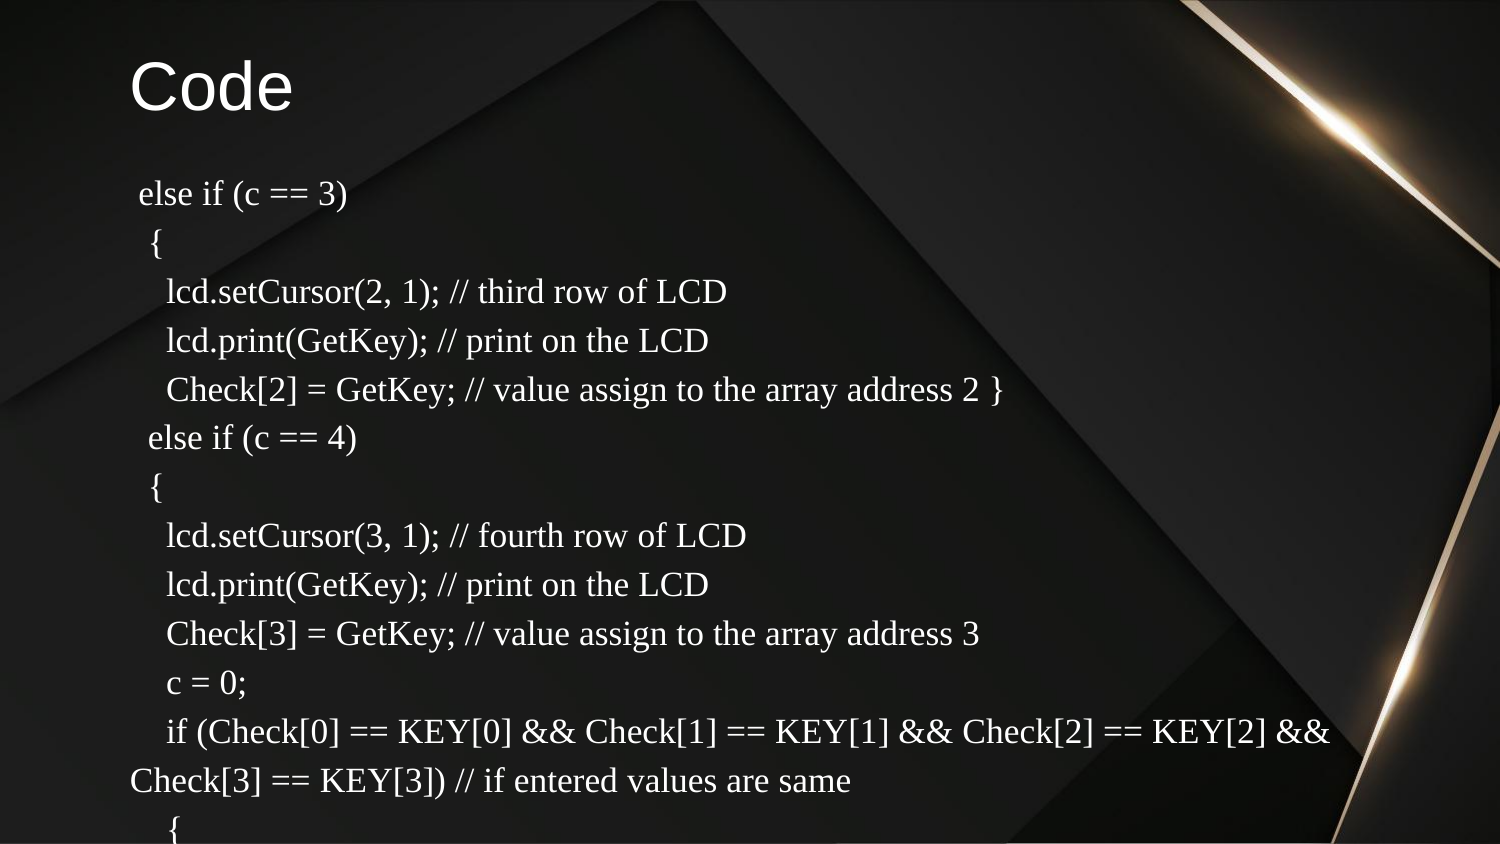

# Code
 else if (c == 3)
  {
    lcd.setCursor(2, 1); // third row of LCD
    lcd.print(GetKey); // print on the LCD
    Check[2] = GetKey; // value assign to the array address 2 }
  else if (c == 4)
  {
    lcd.setCursor(3, 1); // fourth row of LCD
    lcd.print(GetKey); // print on the LCD
    Check[3] = GetKey; // value assign to the array address 3
    c = 0;
    if (Check[0] == KEY[0] && Check[1] == KEY[1] && Check[2] == KEY[2] && Check[3] == KEY[3]) // if entered values are same
    {